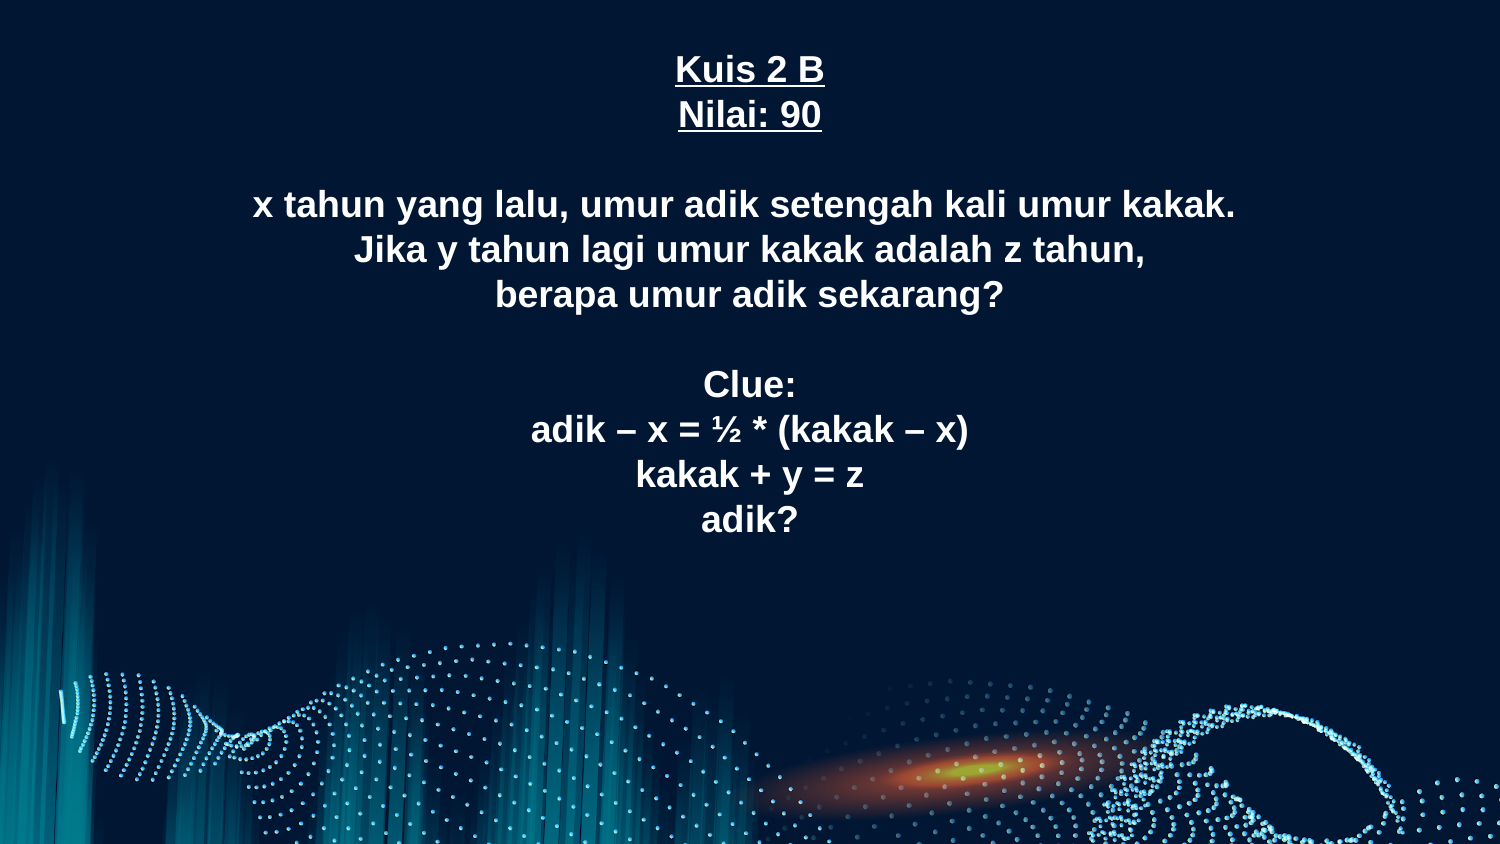

# Kuis 2 B Nilai: 90 x tahun yang lalu, umur adik setengah kali umur kakak. Jika y tahun lagi umur kakak adalah z tahun, berapa umur adik sekarang? Clue: adik – x = ½ * (kakak – x) kakak + y = z adik?